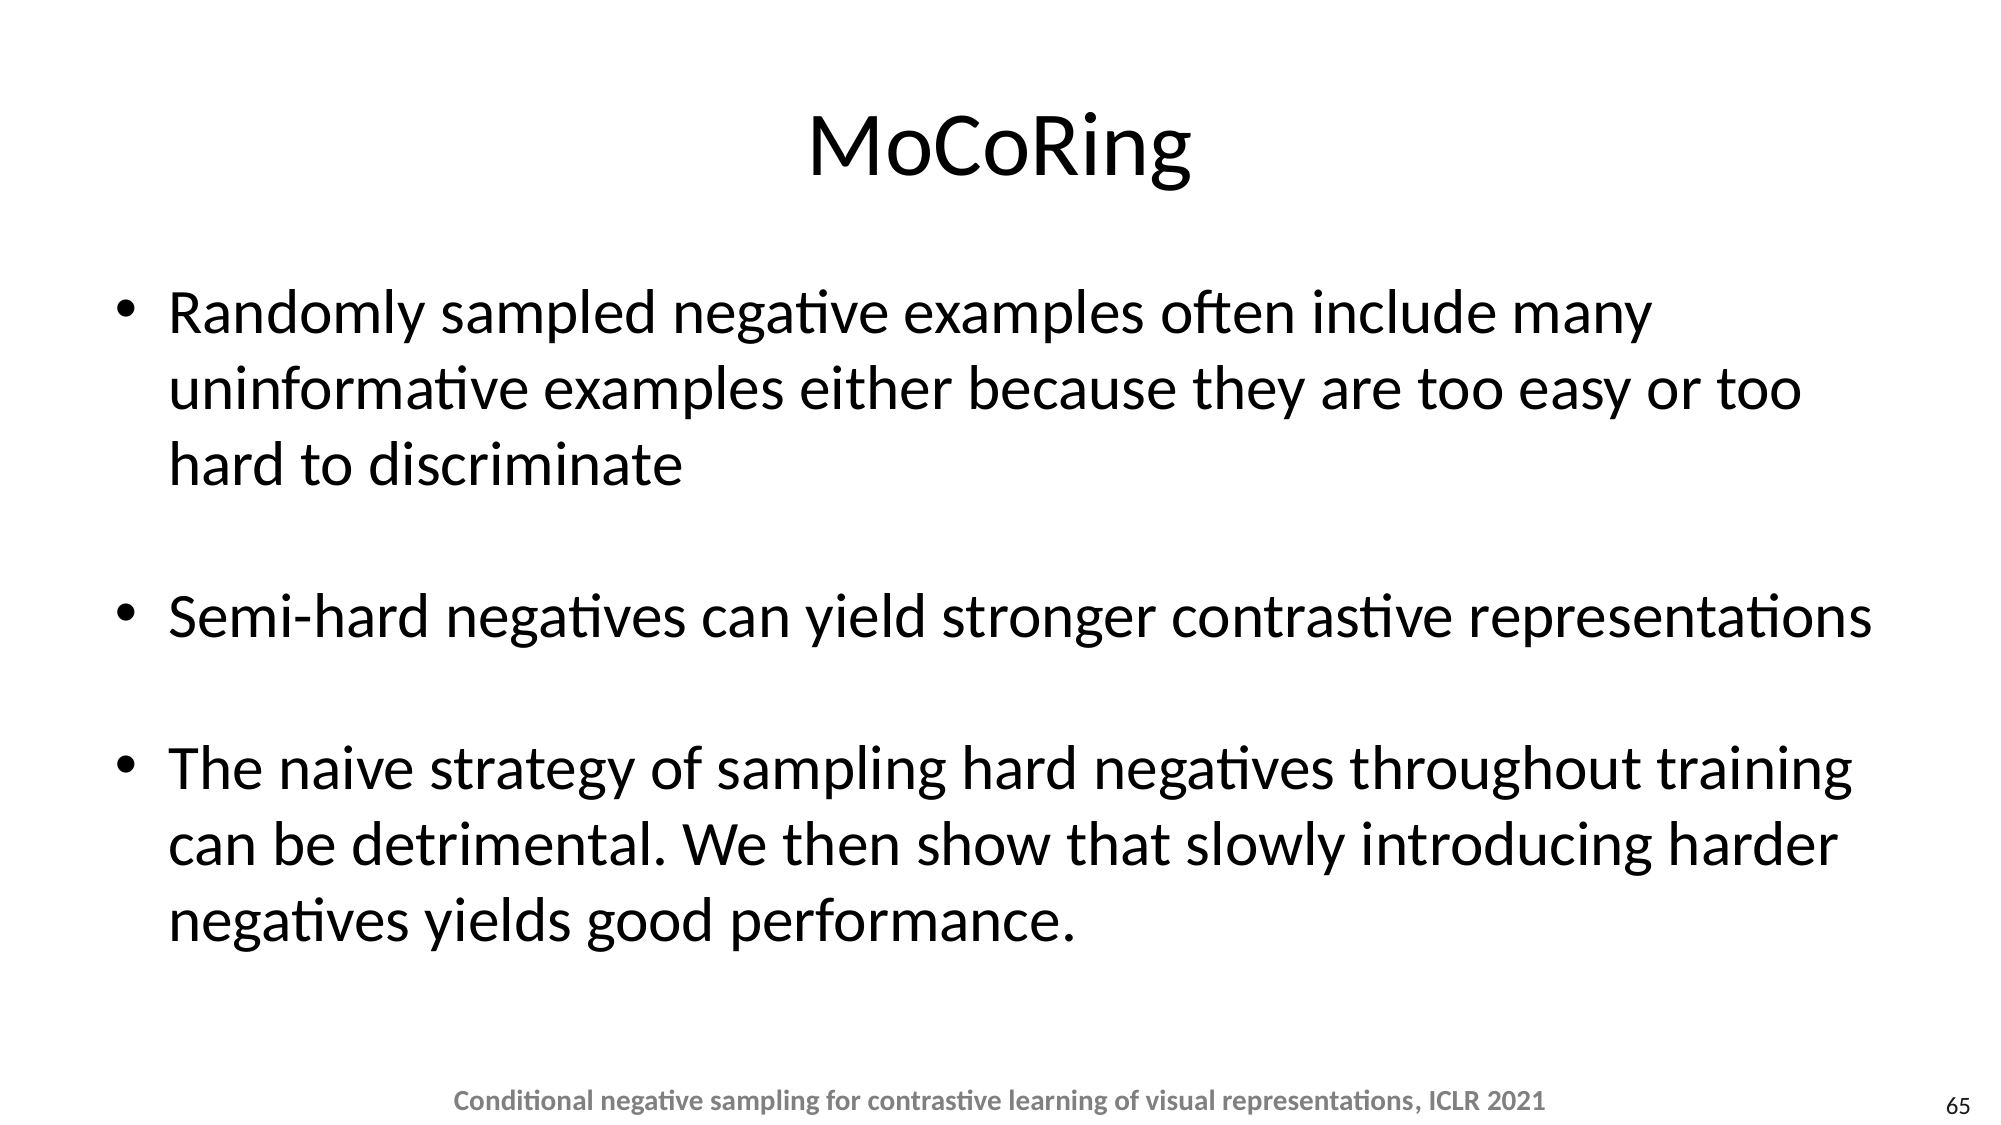

# MoCoRing
Randomly sampled negative examples often include many uninformative examples either because they are too easy or too hard to discriminate

Semi-hard negatives can yield stronger contrastive representations

The naive strategy of sampling hard negatives throughout training can be detrimental. We then show that slowly introducing harder negatives yields good performance.
Conditional negative sampling for contrastive learning of visual representations, ICLR 2021
65